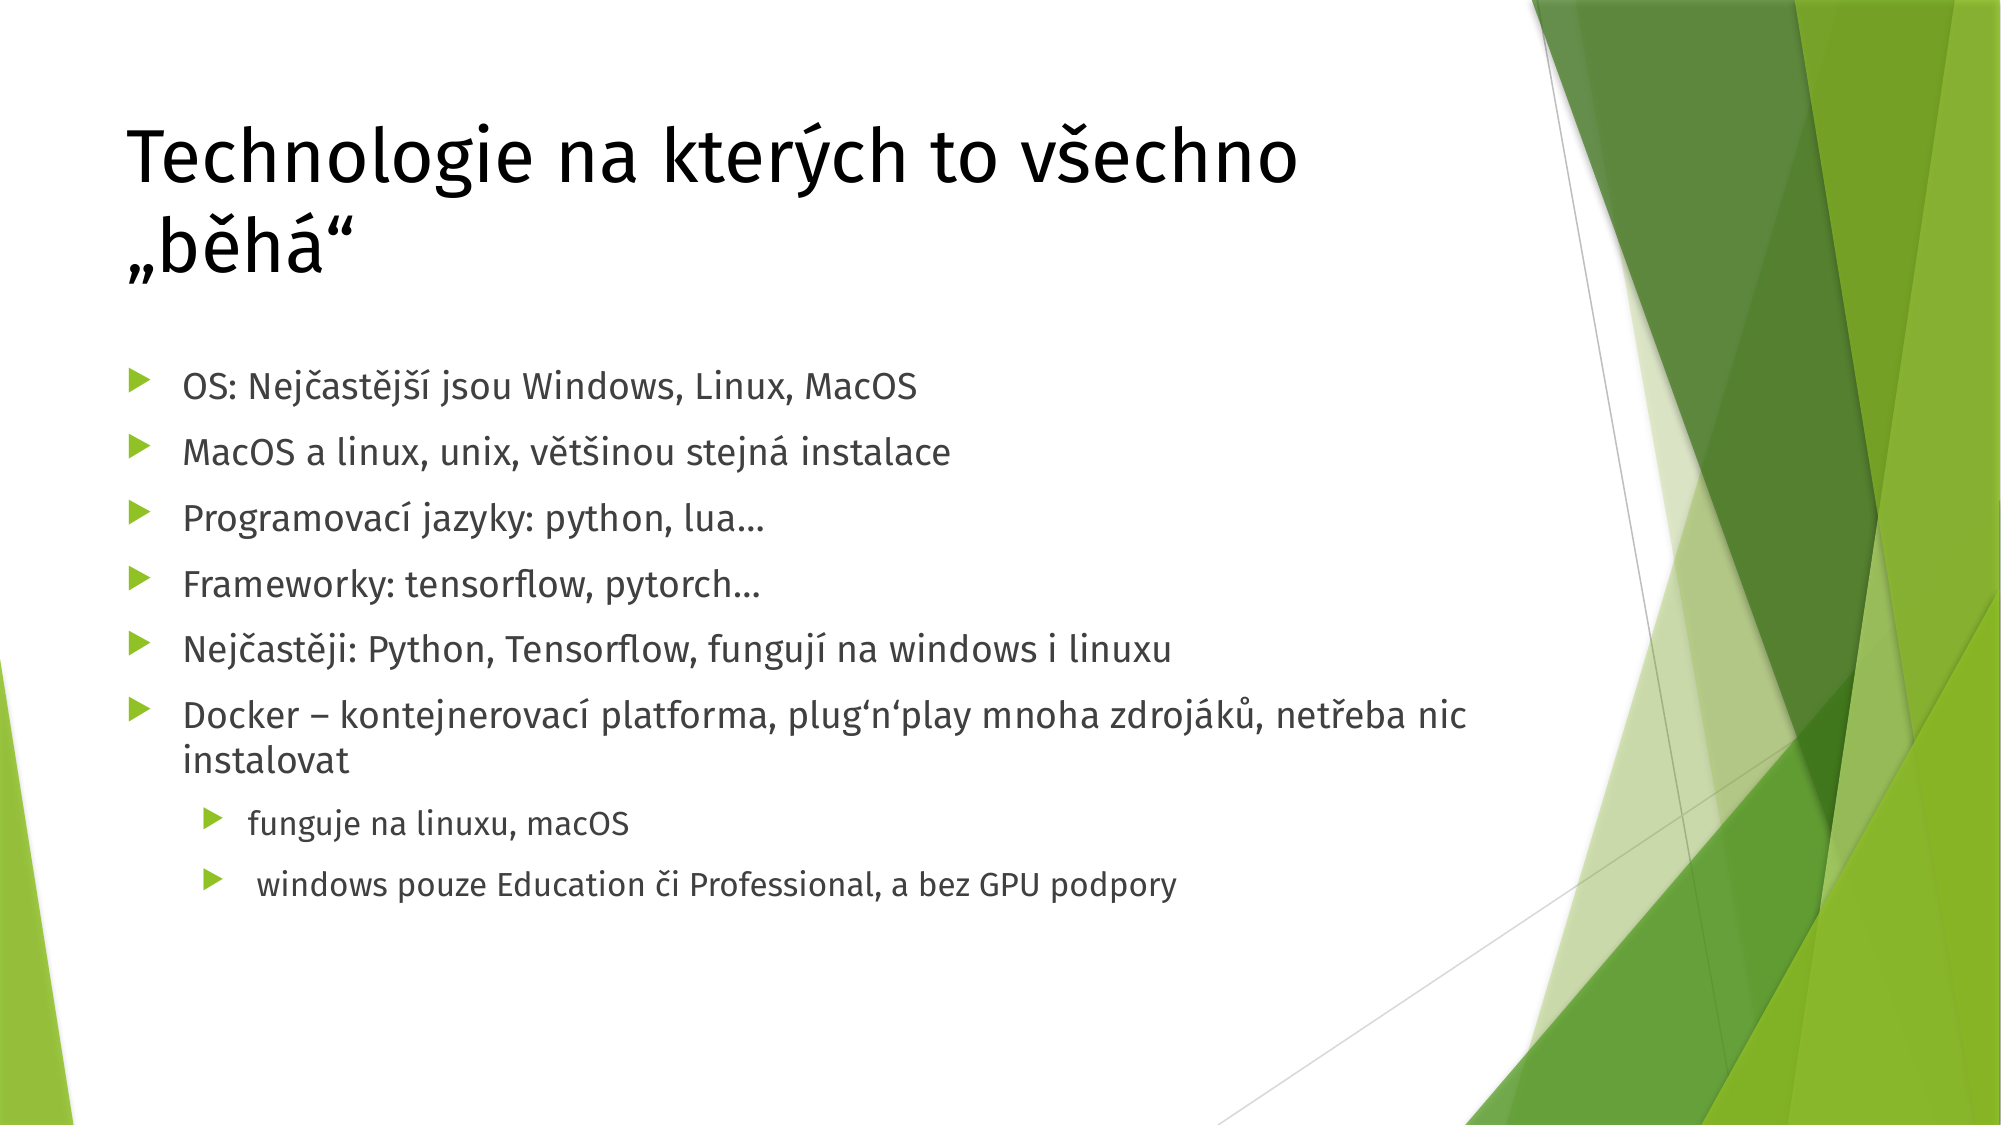

# Technologie na kterých to všechno „běhá“
OS: Nejčastější jsou Windows, Linux, MacOS
MacOS a linux, unix, většinou stejná instalace
Programovací jazyky: python, lua…
Frameworky: tensorflow, pytorch…
Nejčastěji: Python, Tensorflow, fungují na windows i linuxu
Docker – kontejnerovací platforma, plug‘n‘play mnoha zdrojáků, netřeba nic instalovat
funguje na linuxu, macOS
 windows pouze Education či Professional, a bez GPU podpory